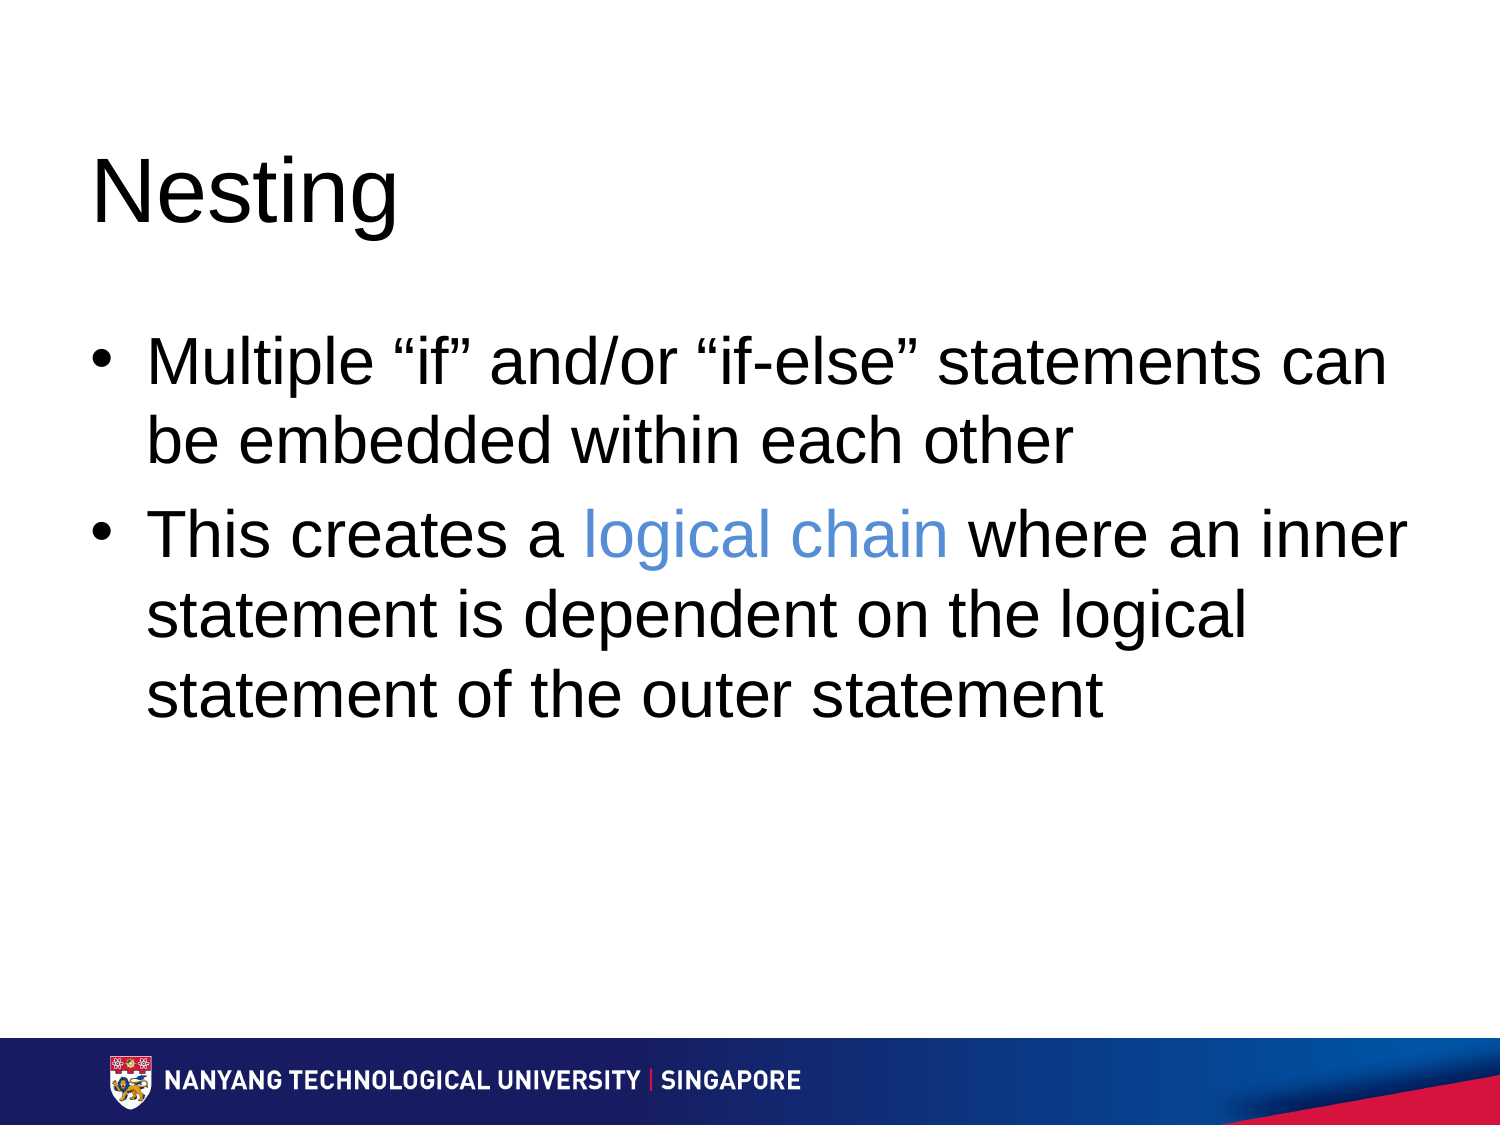

# Nesting
Multiple “if” and/or “if-else” statements can be embedded within each other
This creates a logical chain where an inner statement is dependent on the logical statement of the outer statement